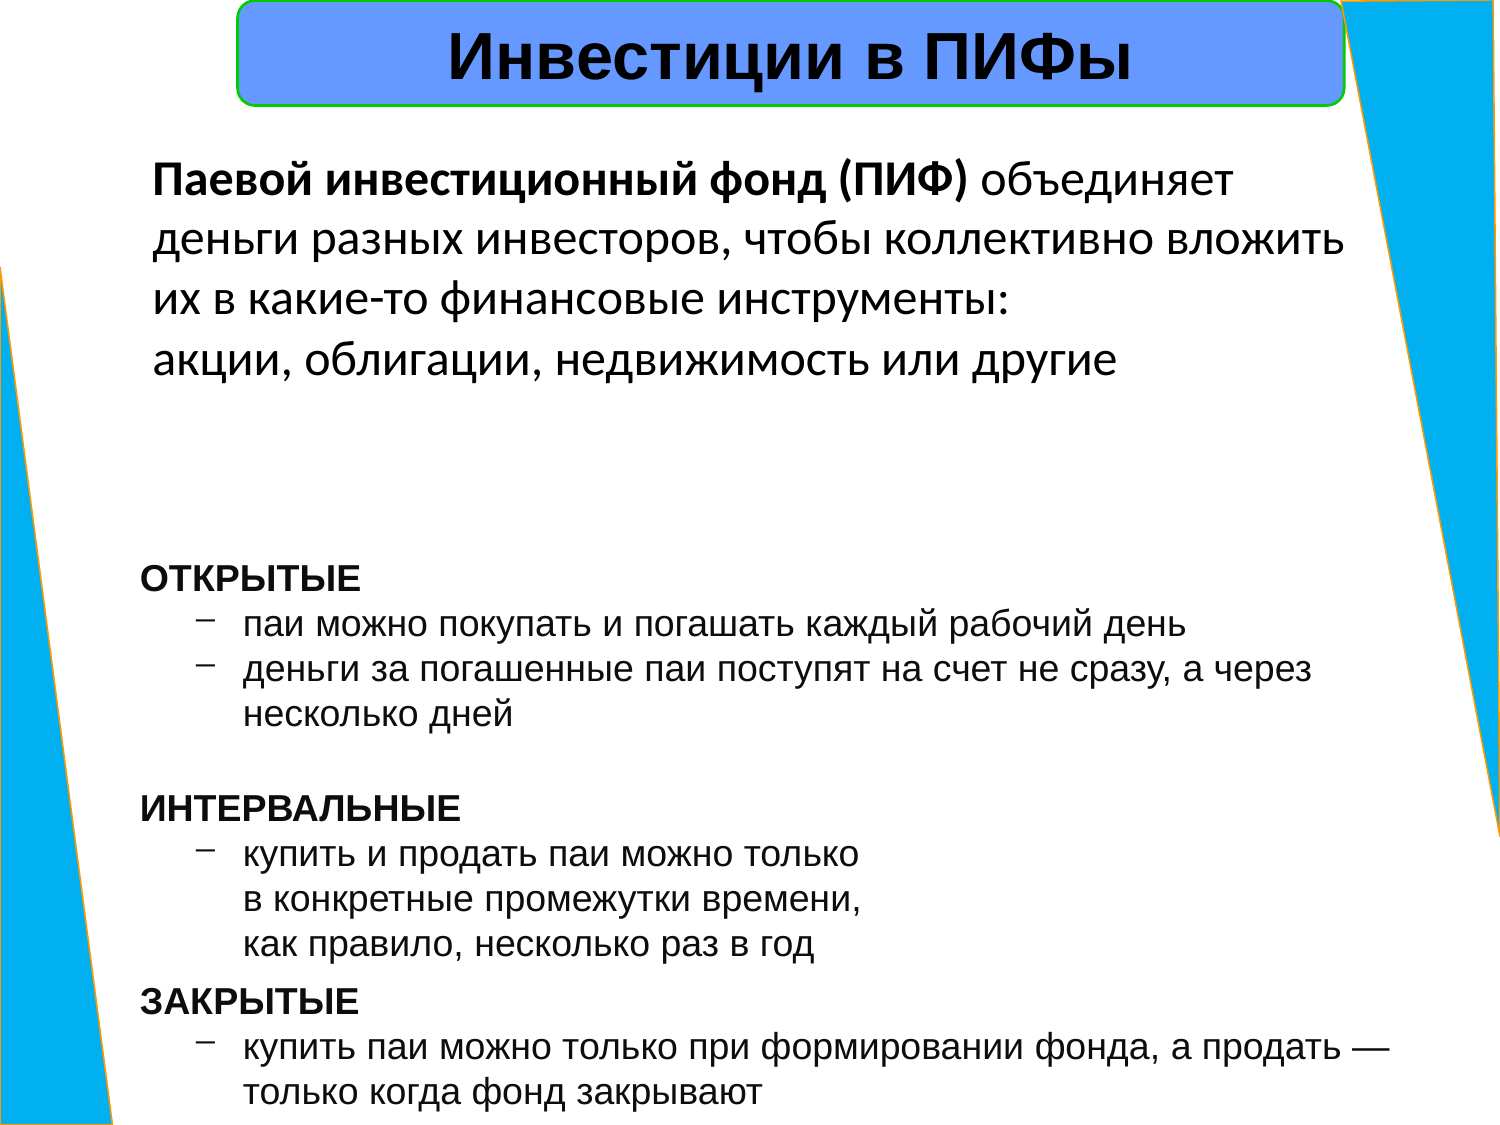

Инвестиции в ПИФы
Паевой инвестиционный фонд (ПИФ) объединяет деньги разных инвесторов, чтобы коллективно вложить их в какие-то финансовые инструменты:
акции, облигации, недвижимость или другие

ОТКРЫТЫЕ
паи можно покупать и погашать каждый рабочий день
деньги за погашенные паи поступят на счет не сразу, а через несколько дней

ИНТЕРВАЛЬНЫЕ
купить и продать паи можно только
в конкретные промежутки времени,
как правило, несколько раз в год
ЗАКРЫТЫЕ
купить паи можно только при формировании фонда, а продать — только когда фонд закрывают